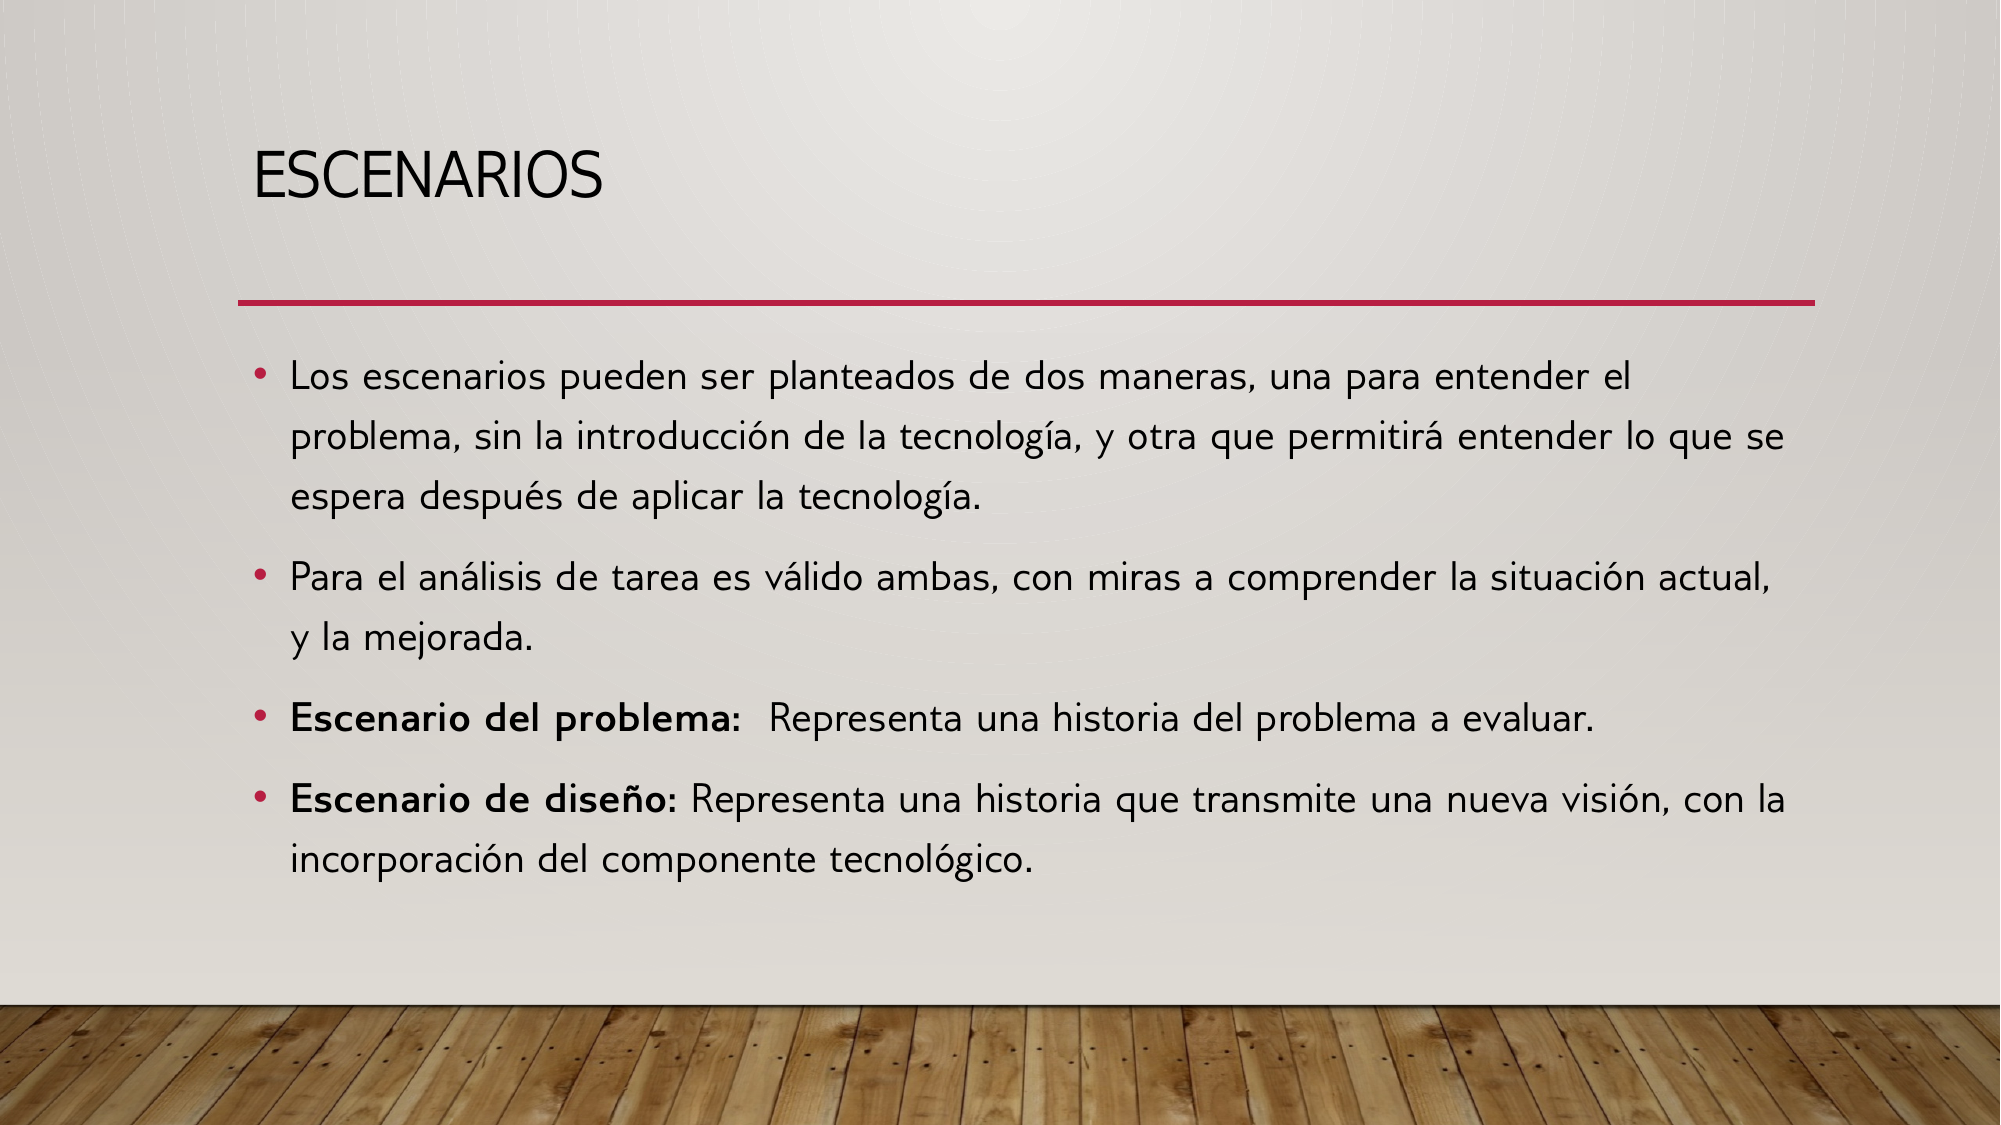

# Escenarios
Los escenarios pueden ser planteados de dos maneras, una para entender el problema, sin la introducción de la tecnología, y otra que permitirá entender lo que se espera después de aplicar la tecnología.
Para el análisis de tarea es válido ambas, con miras a comprender la situación actual, y la mejorada.
Escenario del problema:  Representa una historia del problema a evaluar.
Escenario de diseño: Representa una historia que transmite una nueva visión, con la incorporación del componente tecnológico.